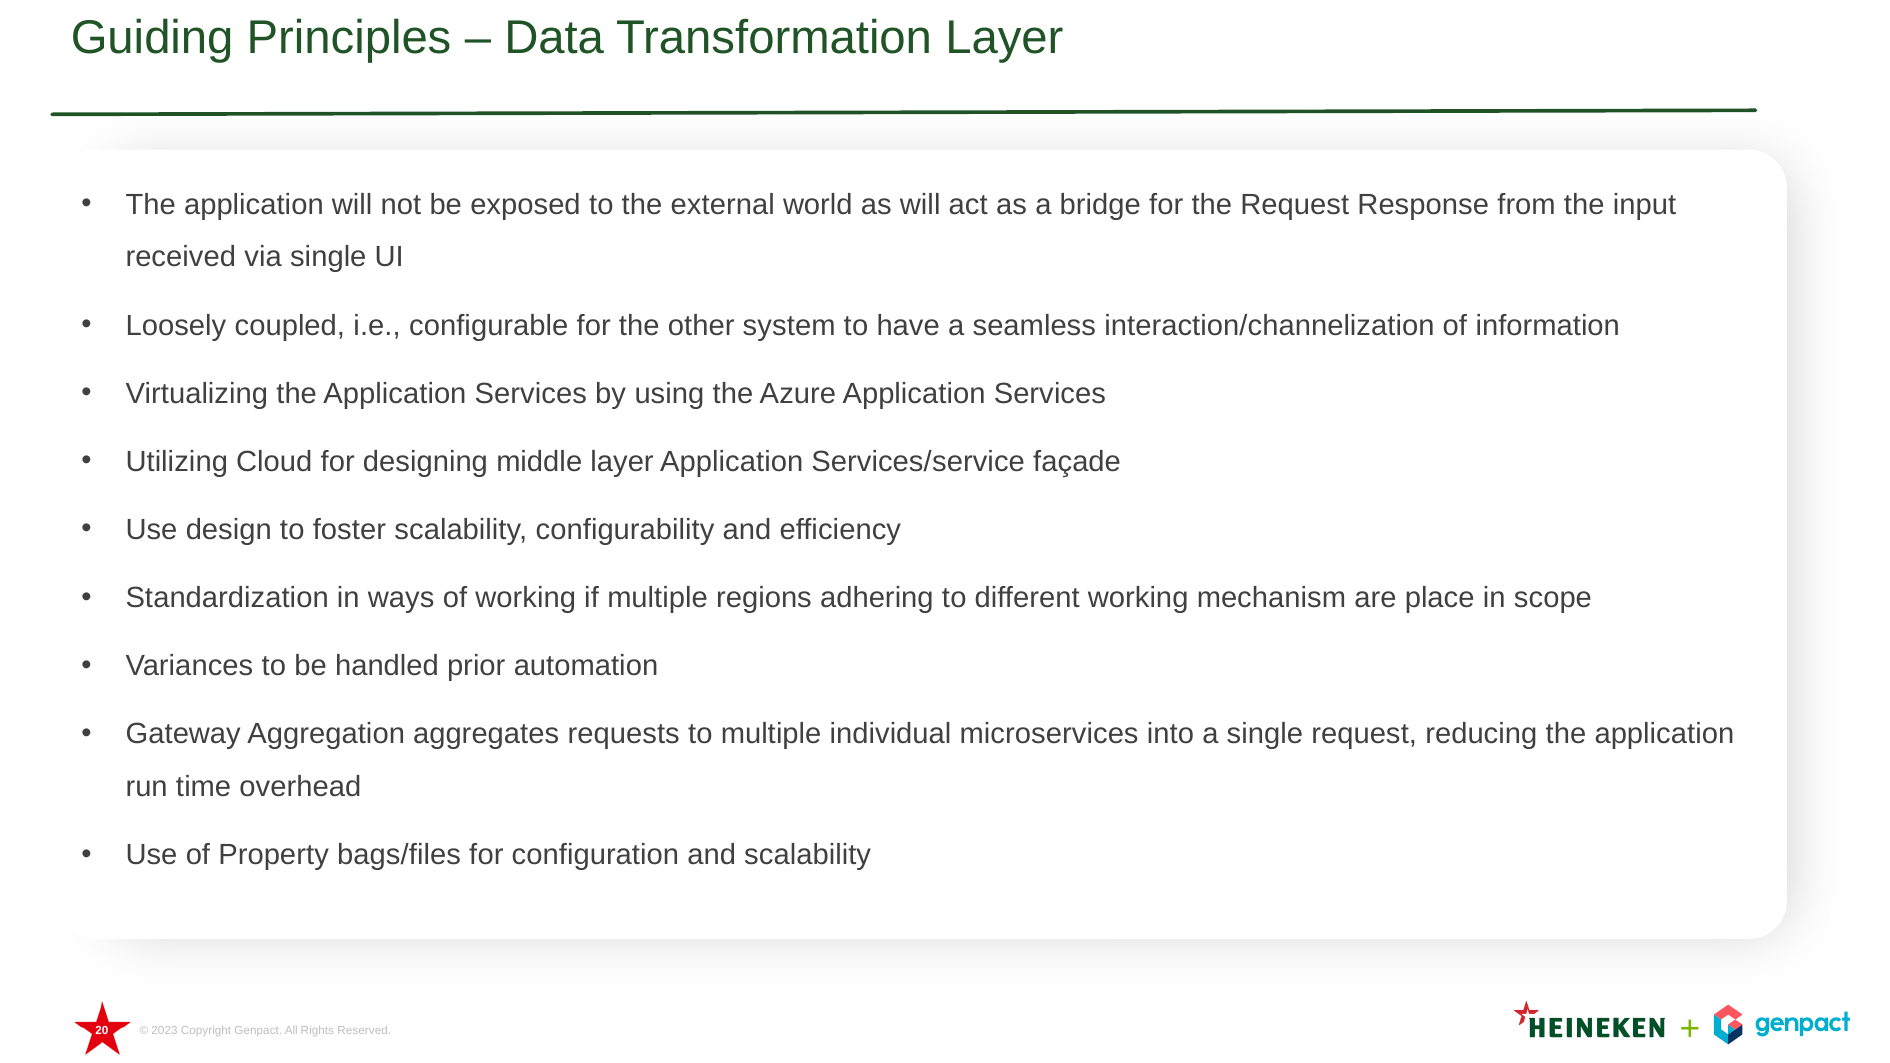

Guiding Principles – Data Transformation Layer
The application will not be exposed to the external world as will act as a bridge for the Request Response from the input received via single UI
Loosely coupled, i.e., configurable for the other system to have a seamless interaction/channelization of information
Virtualizing the Application Services by using the Azure Application Services
Utilizing Cloud for designing middle layer Application Services/service façade
Use design to foster scalability, configurability and efficiency
Standardization in ways of working if multiple regions adhering to different working mechanism are place in scope
Variances to be handled prior automation
Gateway Aggregation aggregates requests to multiple individual microservices into a single request, reducing the application run time overhead
Use of Property bags/files for configuration and scalability